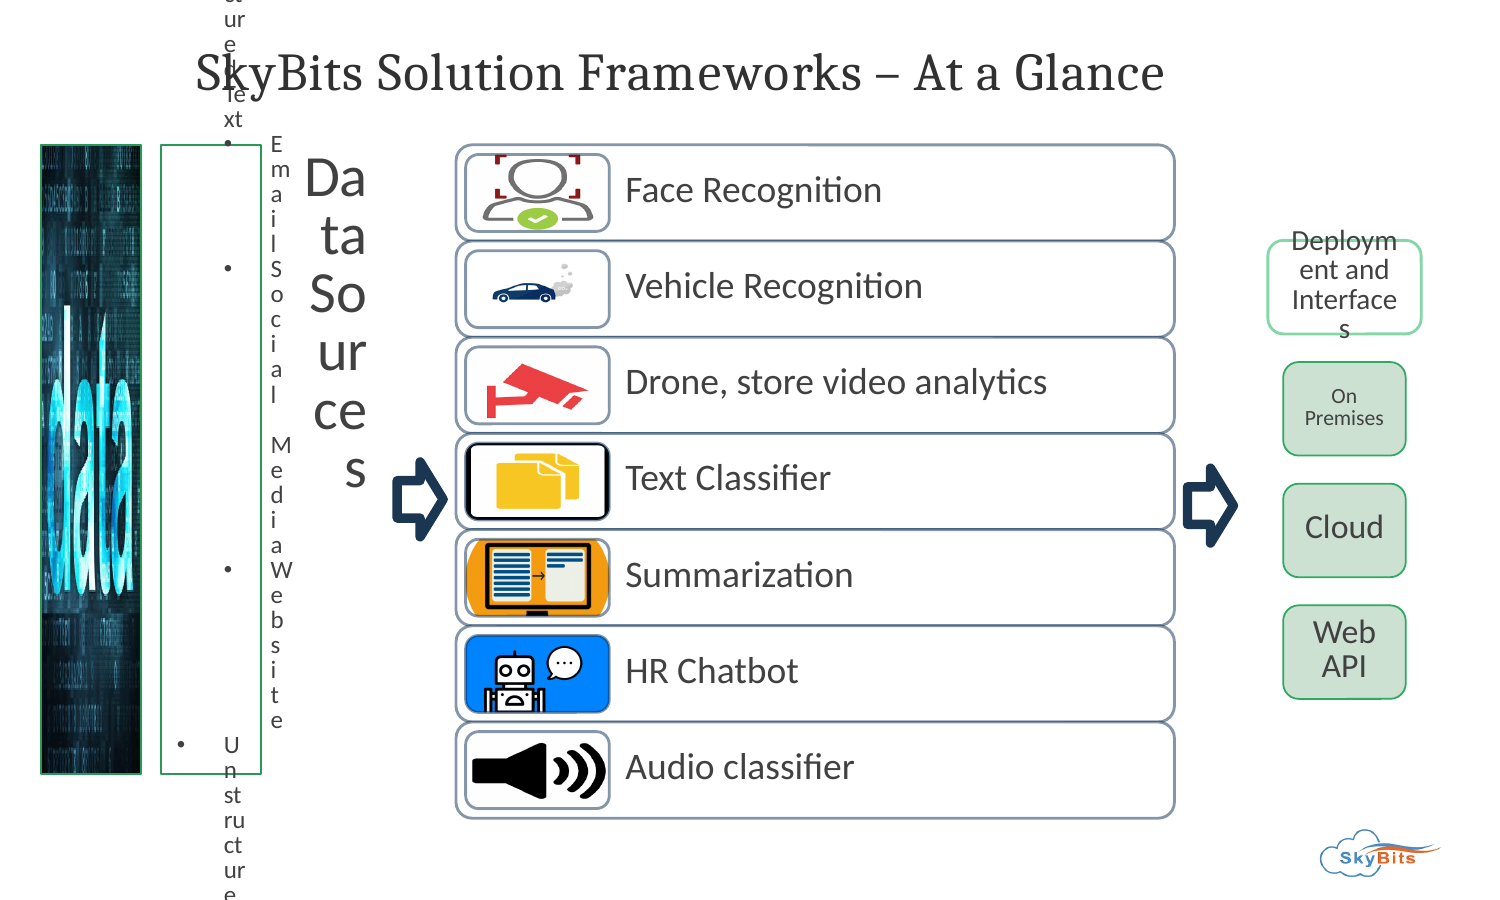

SkyBits Solution Frameworks – At a Glance
Face Recognition
Vehicle Recognition
Drone, store video analytics
Text Classifier
Summarization
HR Chatbot
Audio classifier
Email
Website
Video
Deployment and Interfaces
On Premises
Cloud
Web API